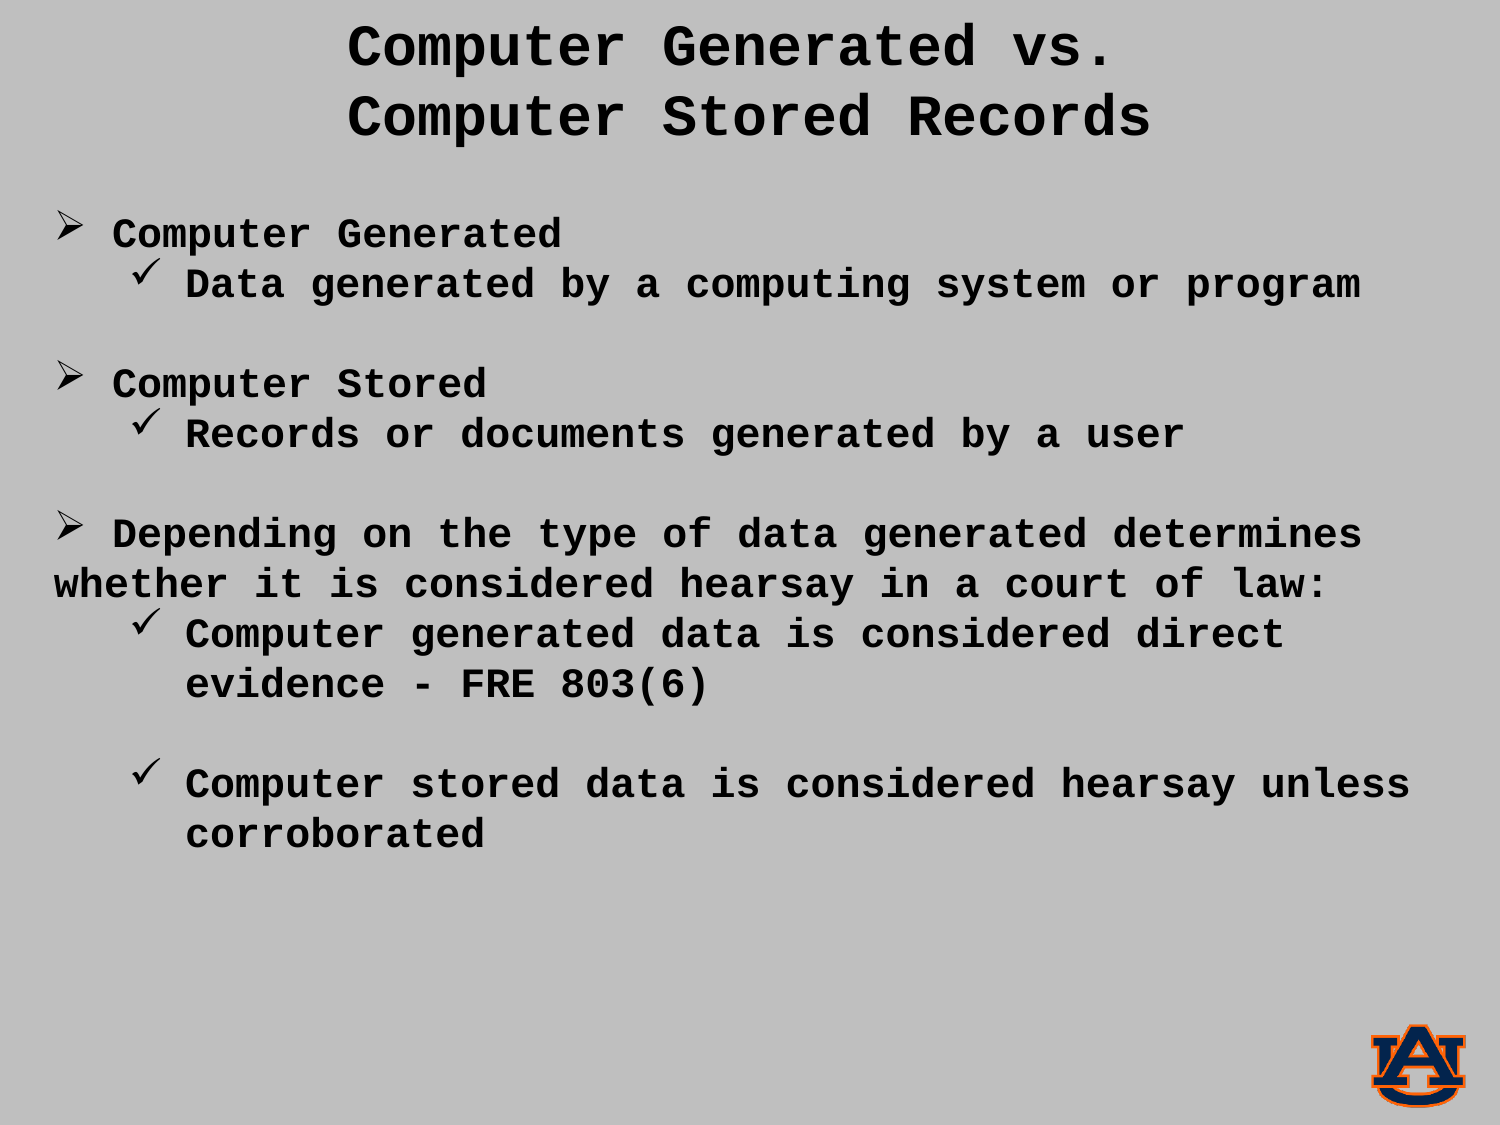

Computer Generated vs.
Computer Stored Records
 Computer Generated
Data generated by a computing system or program

 Computer Stored
Records or documents generated by a user

 Depending on the type of data generated determines whether it is considered hearsay in a court of law:
Computer generated data is considered direct evidence - FRE 803(6)

Computer stored data is considered hearsay unless corroborated